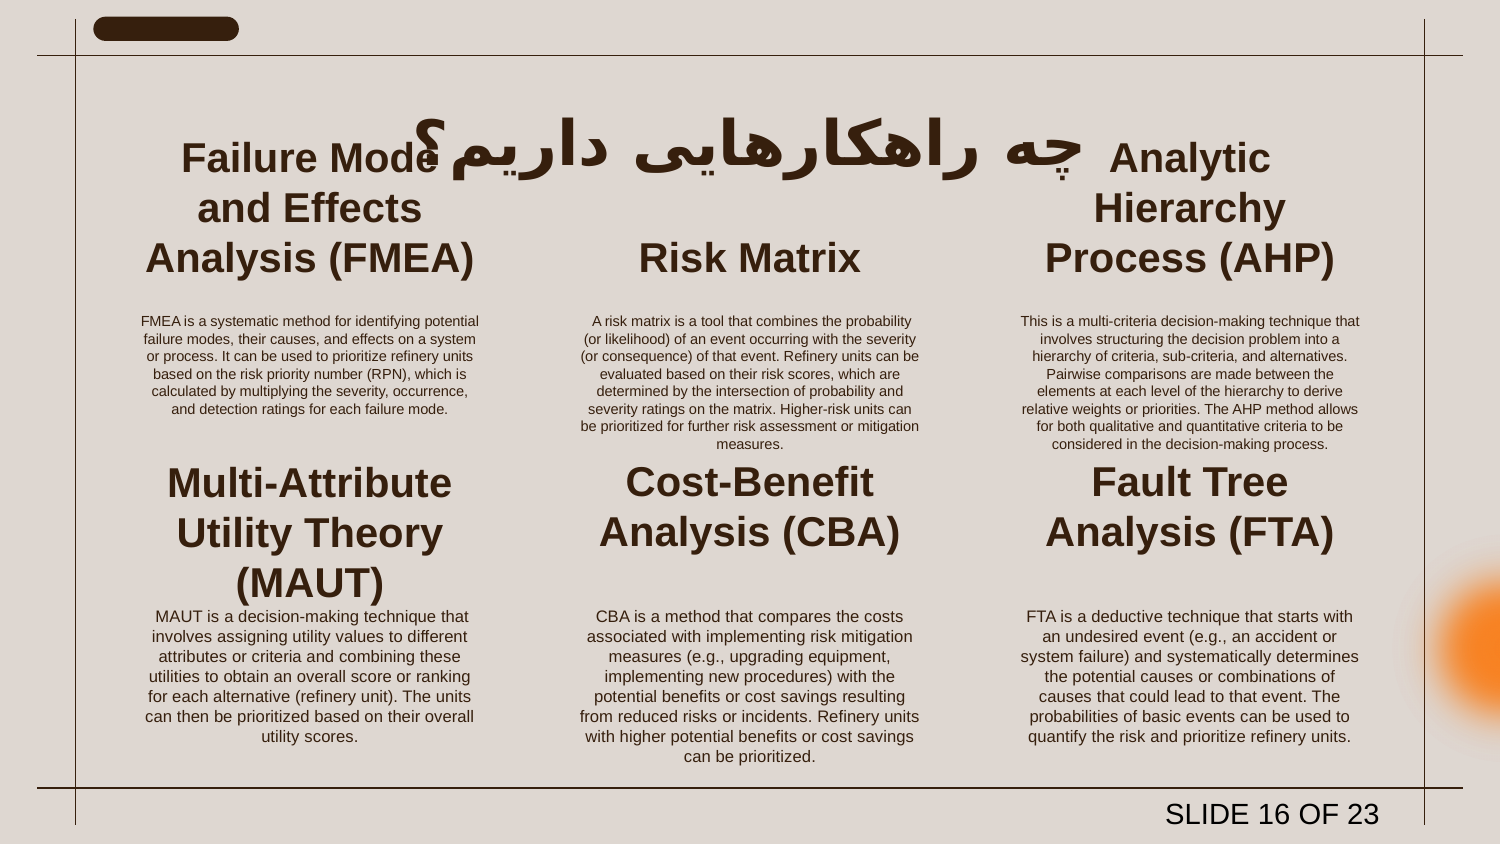

# چه راهکارهایی داریم؟
Failure Mode and Effects Analysis (FMEA)
Risk Matrix
Analytic Hierarchy Process (AHP)
FMEA is a systematic method for identifying potential failure modes, their causes, and effects on a system or process. It can be used to prioritize refinery units based on the risk priority number (RPN), which is calculated by multiplying the severity, occurrence, and detection ratings for each failure mode.
 A risk matrix is a tool that combines the probability (or likelihood) of an event occurring with the severity (or consequence) of that event. Refinery units can be evaluated based on their risk scores, which are determined by the intersection of probability and severity ratings on the matrix. Higher-risk units can be prioritized for further risk assessment or mitigation measures.
This is a multi-criteria decision-making technique that involves structuring the decision problem into a hierarchy of criteria, sub-criteria, and alternatives. Pairwise comparisons are made between the elements at each level of the hierarchy to derive relative weights or priorities. The AHP method allows for both qualitative and quantitative criteria to be considered in the decision-making process.
Cost-Benefit Analysis (CBA)
Fault Tree Analysis (FTA)
Multi-Attribute Utility Theory (MAUT)
 MAUT is a decision-making technique that involves assigning utility values to different attributes or criteria and combining these utilities to obtain an overall score or ranking for each alternative (refinery unit). The units can then be prioritized based on their overall utility scores.
CBA is a method that compares the costs associated with implementing risk mitigation measures (e.g., upgrading equipment, implementing new procedures) with the potential benefits or cost savings resulting from reduced risks or incidents. Refinery units with higher potential benefits or cost savings can be prioritized.
FTA is a deductive technique that starts with an undesired event (e.g., an accident or system failure) and systematically determines the potential causes or combinations of causes that could lead to that event. The probabilities of basic events can be used to quantify the risk and prioritize refinery units.